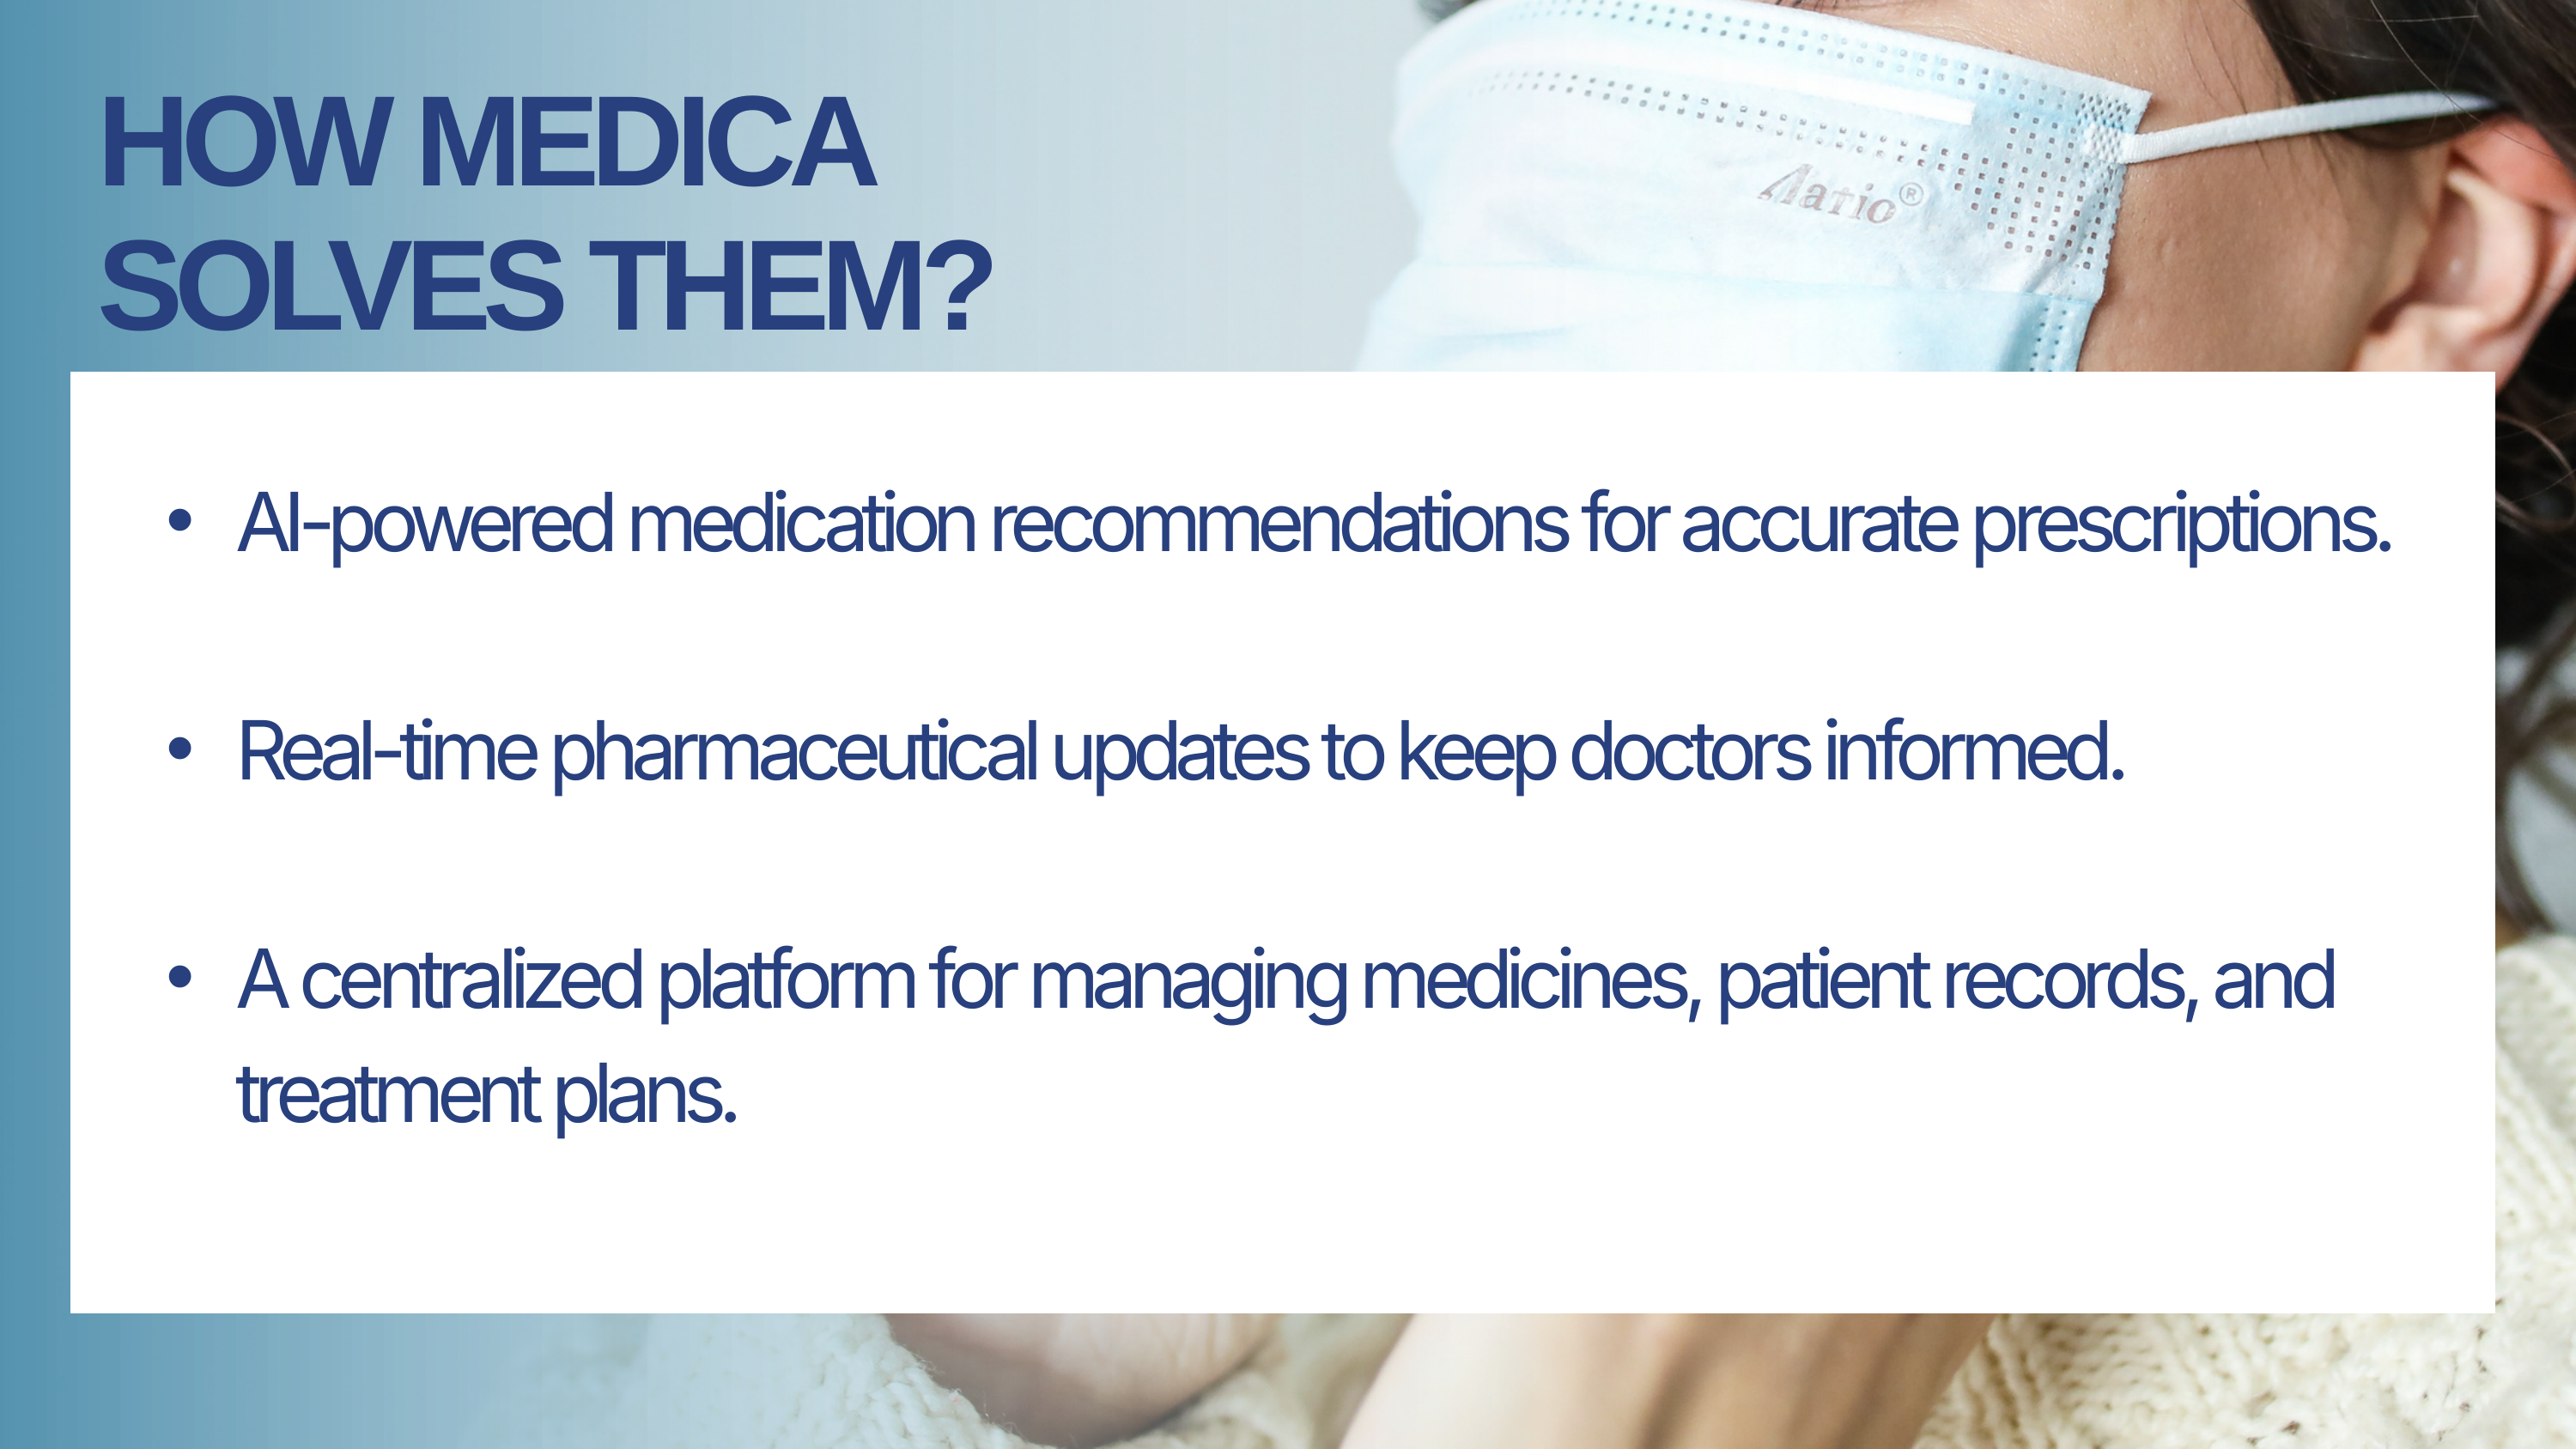

HOW MEDICA
SOLVES THEM?

AI-powered medication recommendations for accurate prescriptions.

Real-time pharmaceutical updates to keep doctors informed.

A centralized platform for managing medicines, patient records, and treatment plans.